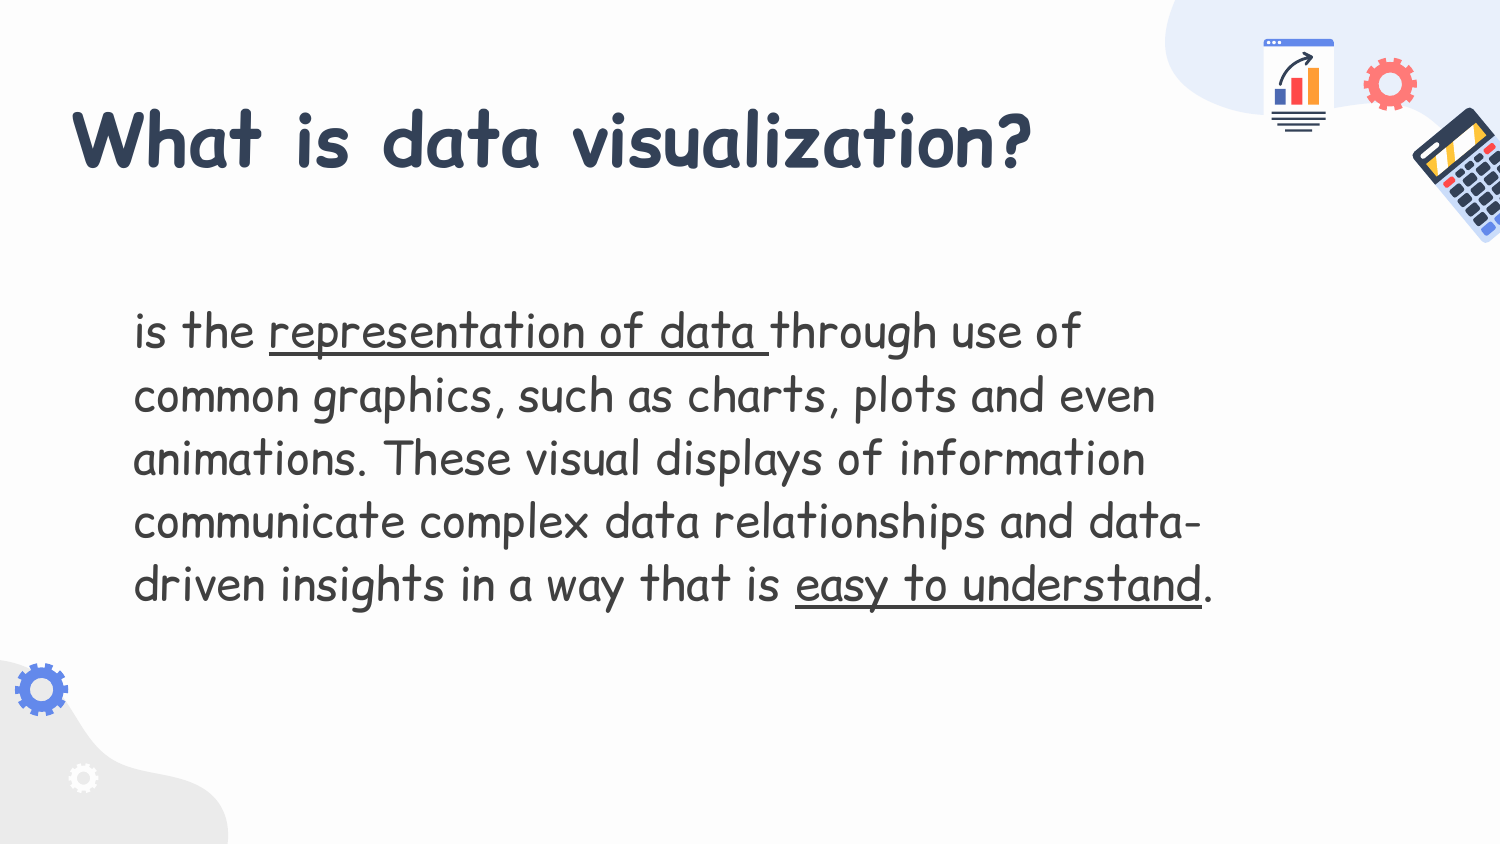

# What is data visualization?
is the representation of data through use of common graphics, such as charts, plots and even animations. These visual displays of information communicate complex data relationships and data-driven insights in a way that is easy to understand.